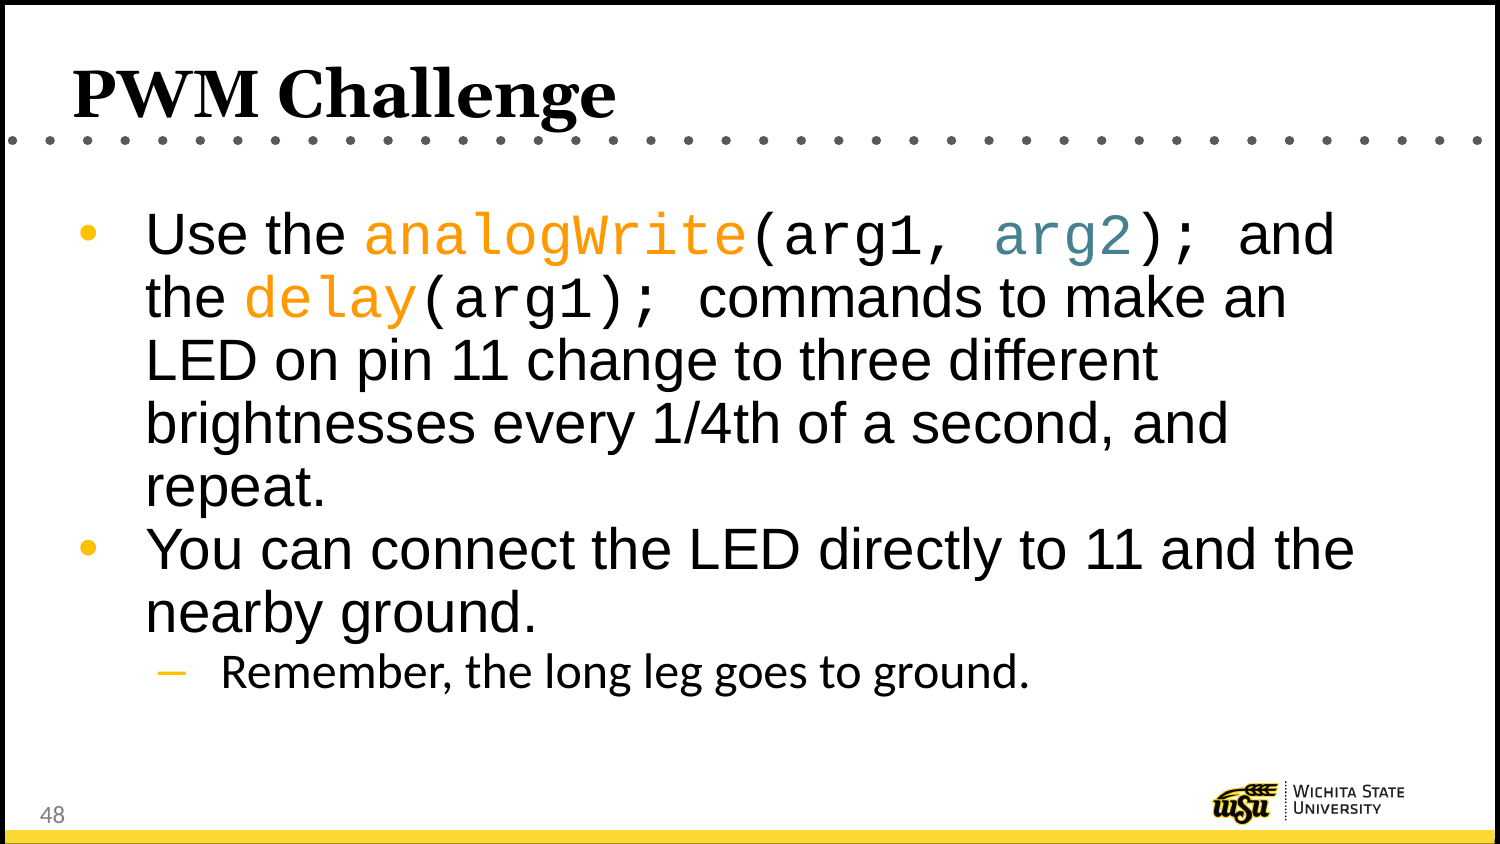

# PWM Challenge
Use the analogWrite(arg1, arg2); and the delay(arg1); commands to make an LED on pin 11 change to three different brightnesses every 1/4th of a second, and repeat.
You can connect the LED directly to 11 and the nearby ground.
Remember, the long leg goes to ground.